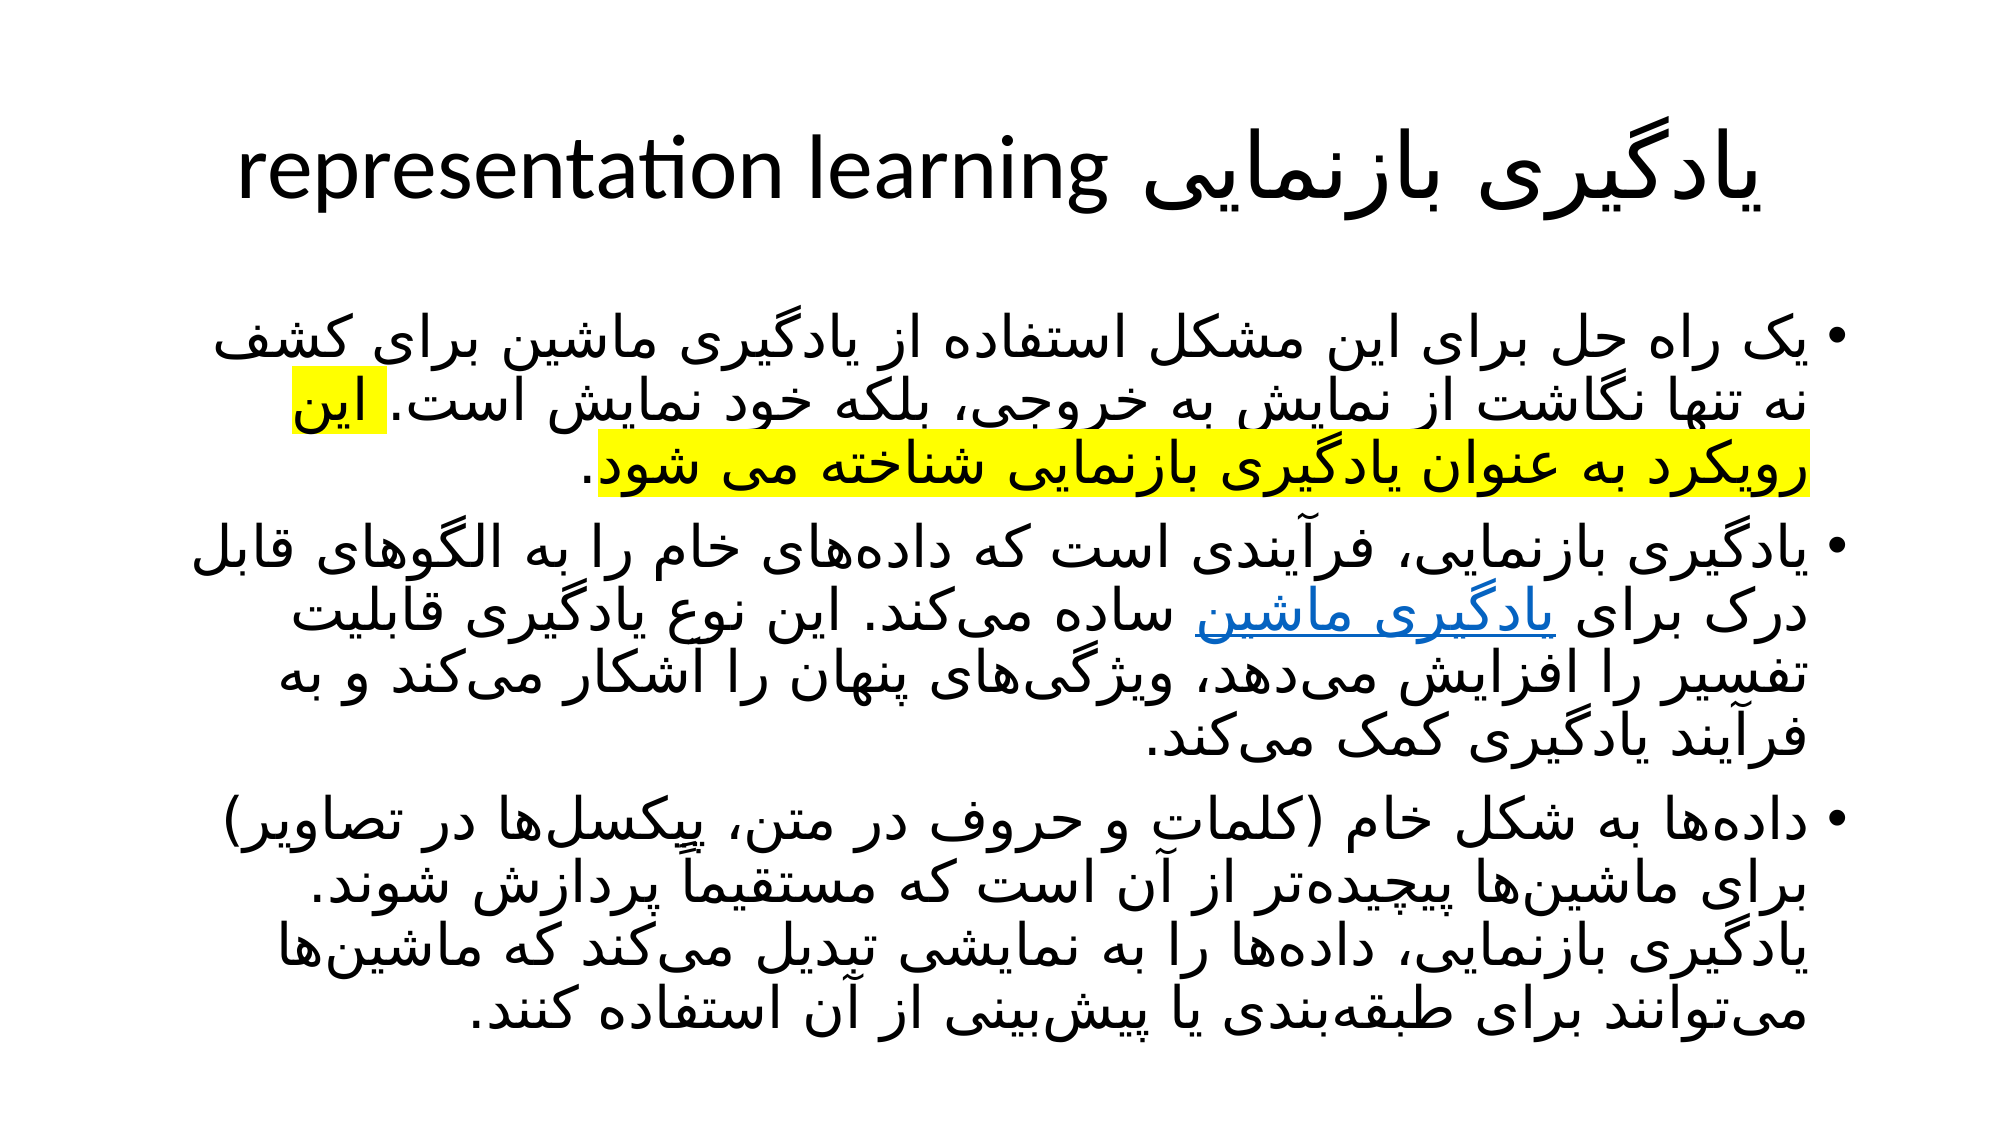

# یادگیری بازنمایی representation learning
یک راه حل برای این مشکل استفاده از یادگیری ماشین برای کشف نه تنها نگاشت از نمایش به خروجی، بلکه خود نمایش است. این رویکرد به عنوان یادگیری بازنمایی شناخته می شود.
یادگیری بازنمایی، فرآیندی است که داده‌های خام را به الگوهای قابل درک برای یادگیری ماشین ساده می‌کند. این نوع یادگیری قابلیت تفسیر را افزایش می‌دهد، ویژگی‌های پنهان را آشکار می‌کند و به فرآیند یادگیری کمک می‌کند.
داده‌ها به شکل خام (کلمات و حروف در متن، پیکسل‌ها در تصاویر) برای ماشین‌ها پیچیده‌تر از آن است که مستقیماً پردازش شوند. یادگیری بازنمایی، داده‌ها را به نمایشی تبدیل می‌کند که ماشین‌ها می‌توانند برای طبقه‌بندی یا پیش‌بینی از آن استفاده کنند.